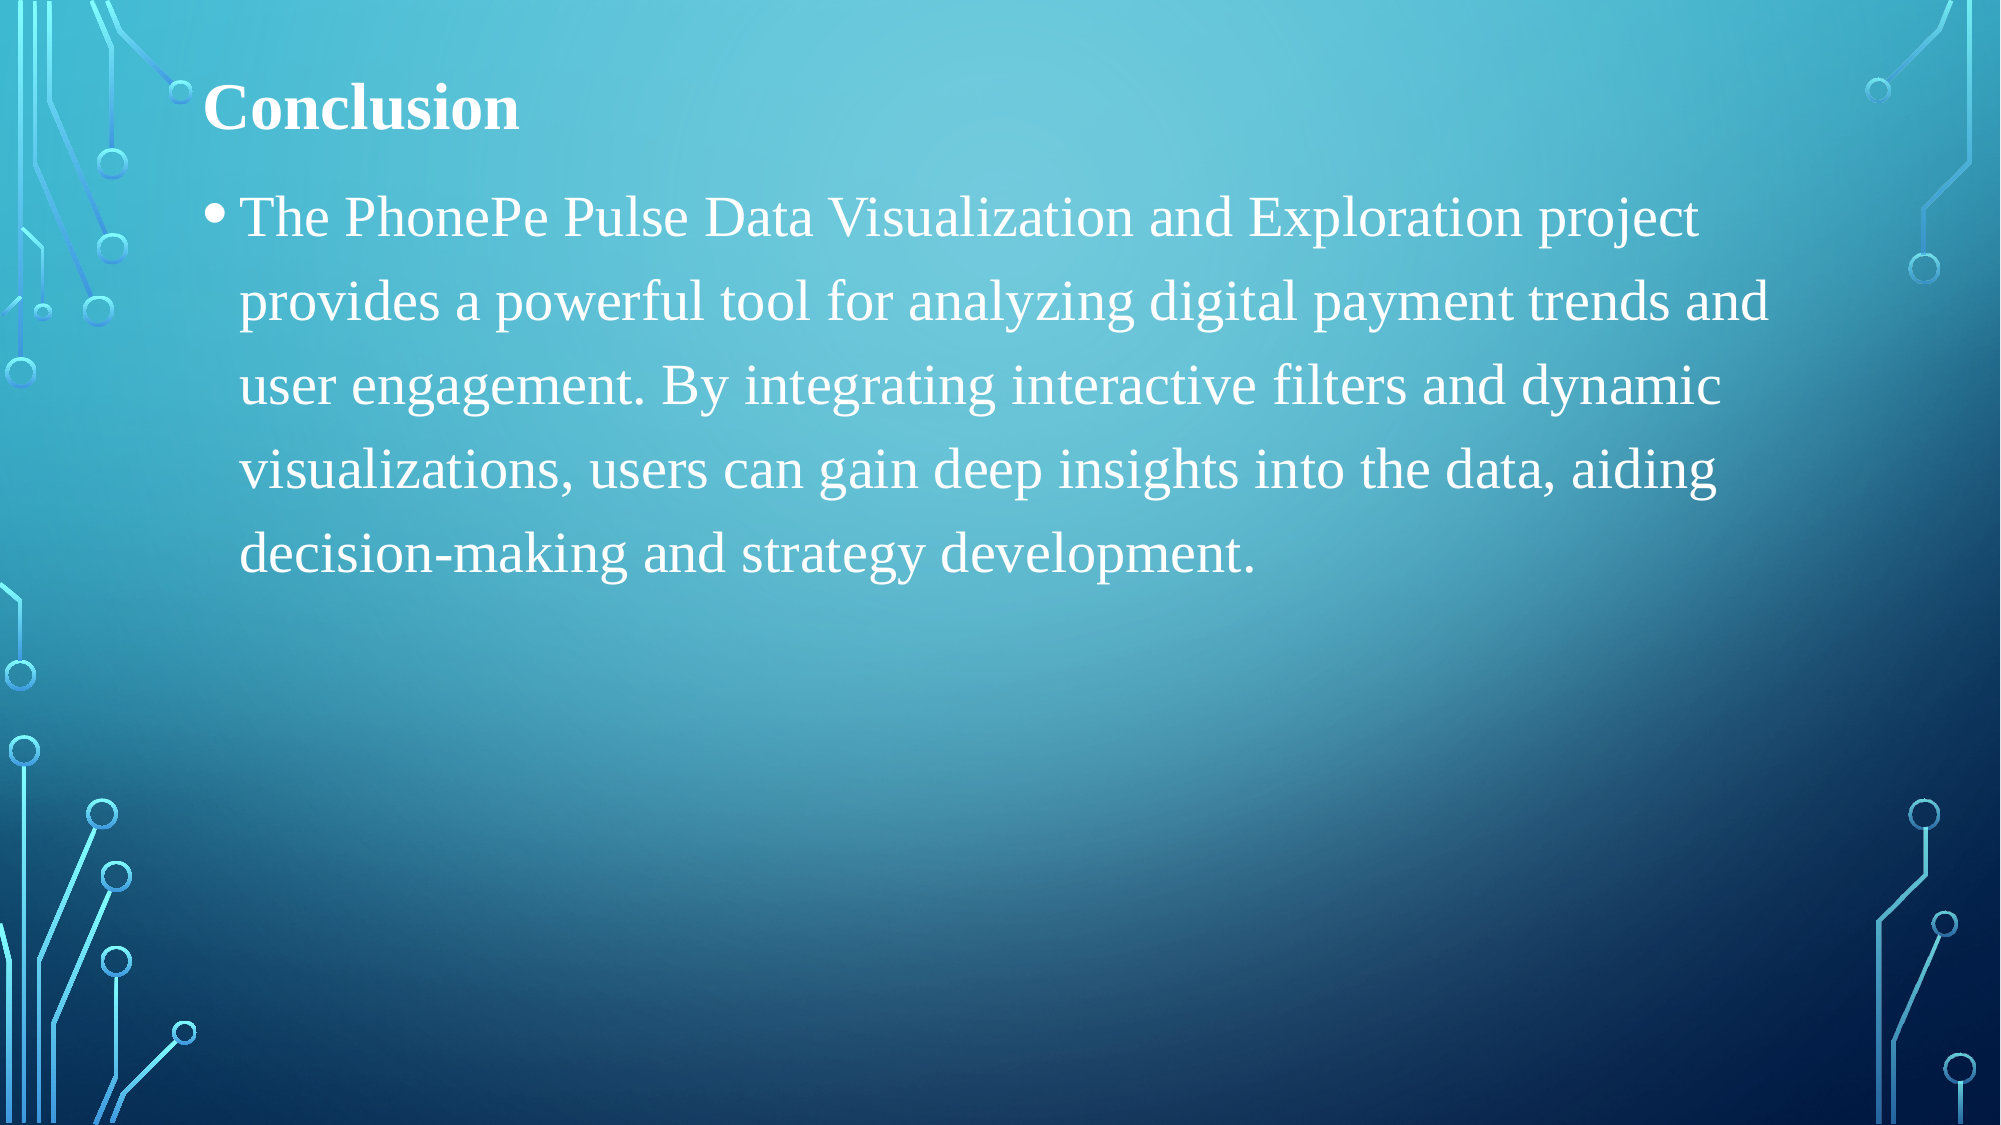

Conclusion
The PhonePe Pulse Data Visualization and Exploration project provides a powerful tool for analyzing digital payment trends and user engagement. By integrating interactive filters and dynamic visualizations, users can gain deep insights into the data, aiding decision-making and strategy development.